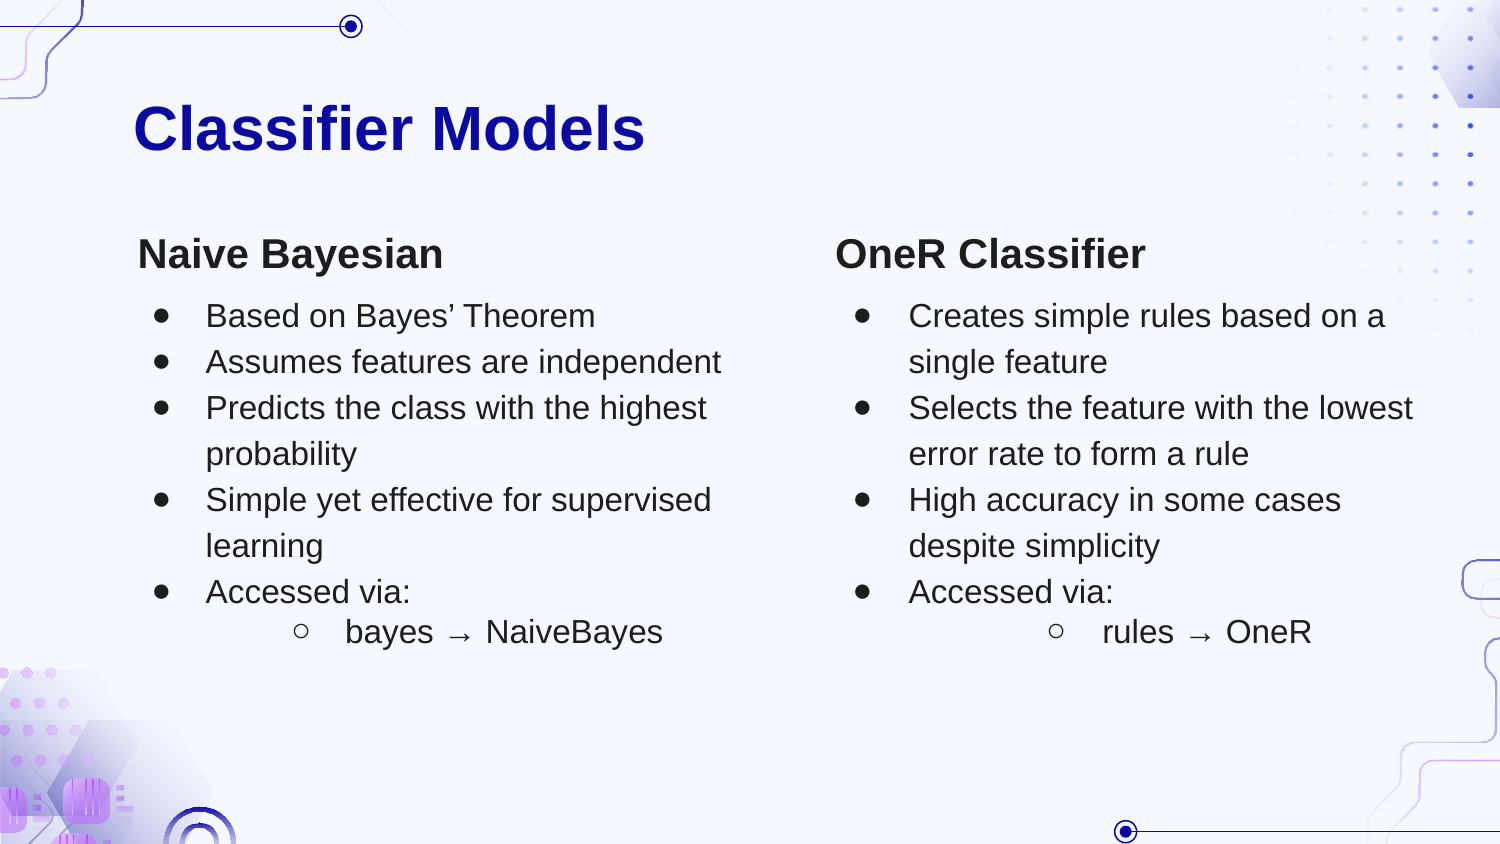

# Classifier Models
Naive Bayesian
OneR Classifier
Based on Bayes’ Theorem
Assumes features are independent
Predicts the class with the highest probability
Simple yet effective for supervised learning
Accessed via:
bayes → NaiveBayes
Creates simple rules based on a single feature
Selects the feature with the lowest error rate to form a rule
High accuracy in some cases despite simplicity
Accessed via:
rules → OneR